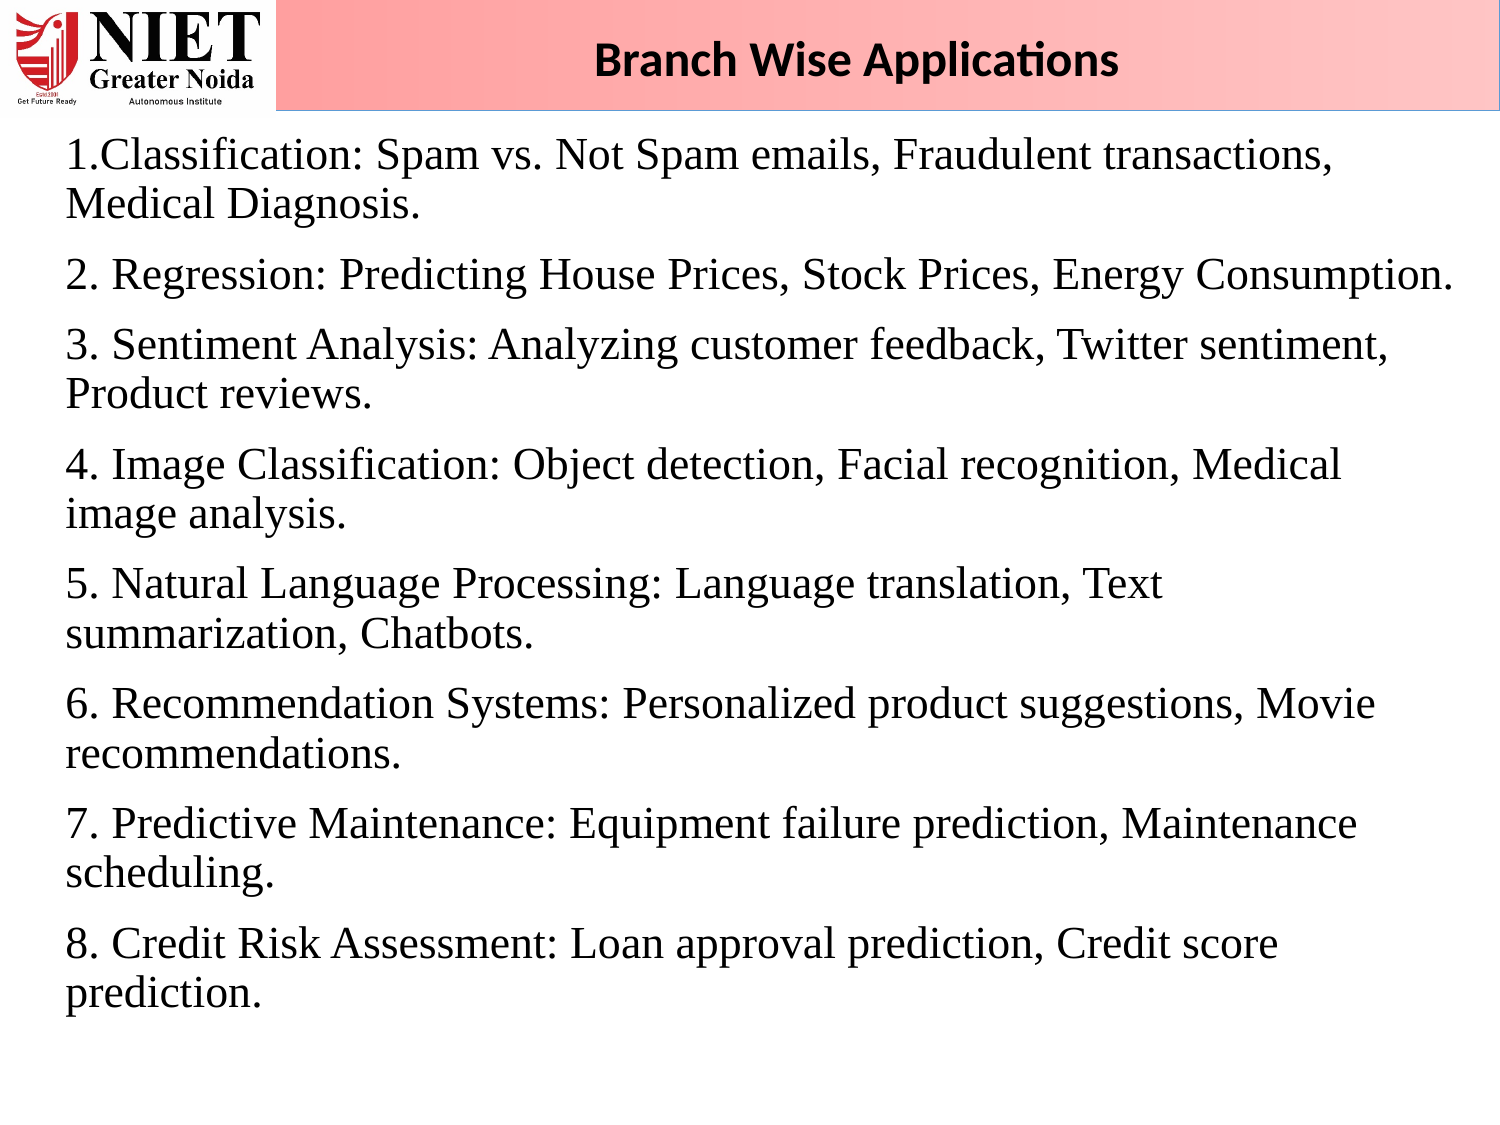

Branch Wise Applications
1.Classification: Spam vs. Not Spam emails, Fraudulent transactions, Medical Diagnosis.
2. Regression: Predicting House Prices, Stock Prices, Energy Consumption.
3. Sentiment Analysis: Analyzing customer feedback, Twitter sentiment, Product reviews.
4. Image Classification: Object detection, Facial recognition, Medical image analysis.
5. Natural Language Processing: Language translation, Text summarization, Chatbots.
6. Recommendation Systems: Personalized product suggestions, Movie recommendations.
7. Predictive Maintenance: Equipment failure prediction, Maintenance scheduling.
8. Credit Risk Assessment: Loan approval prediction, Credit score prediction.